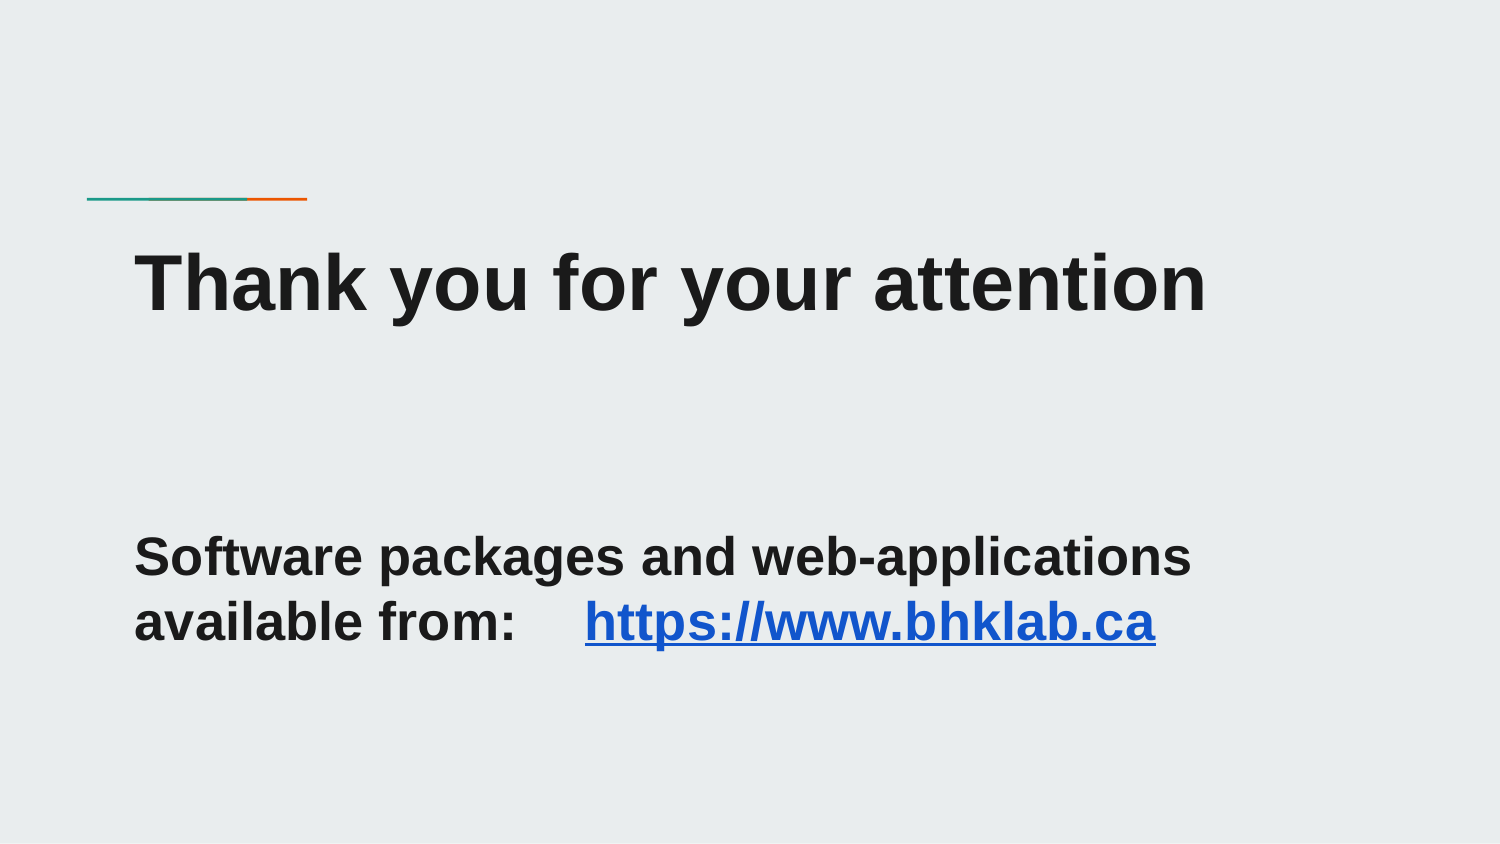

# Thank you for your attention

Software packages and web-applications available from: 	https://www.bhklab.ca